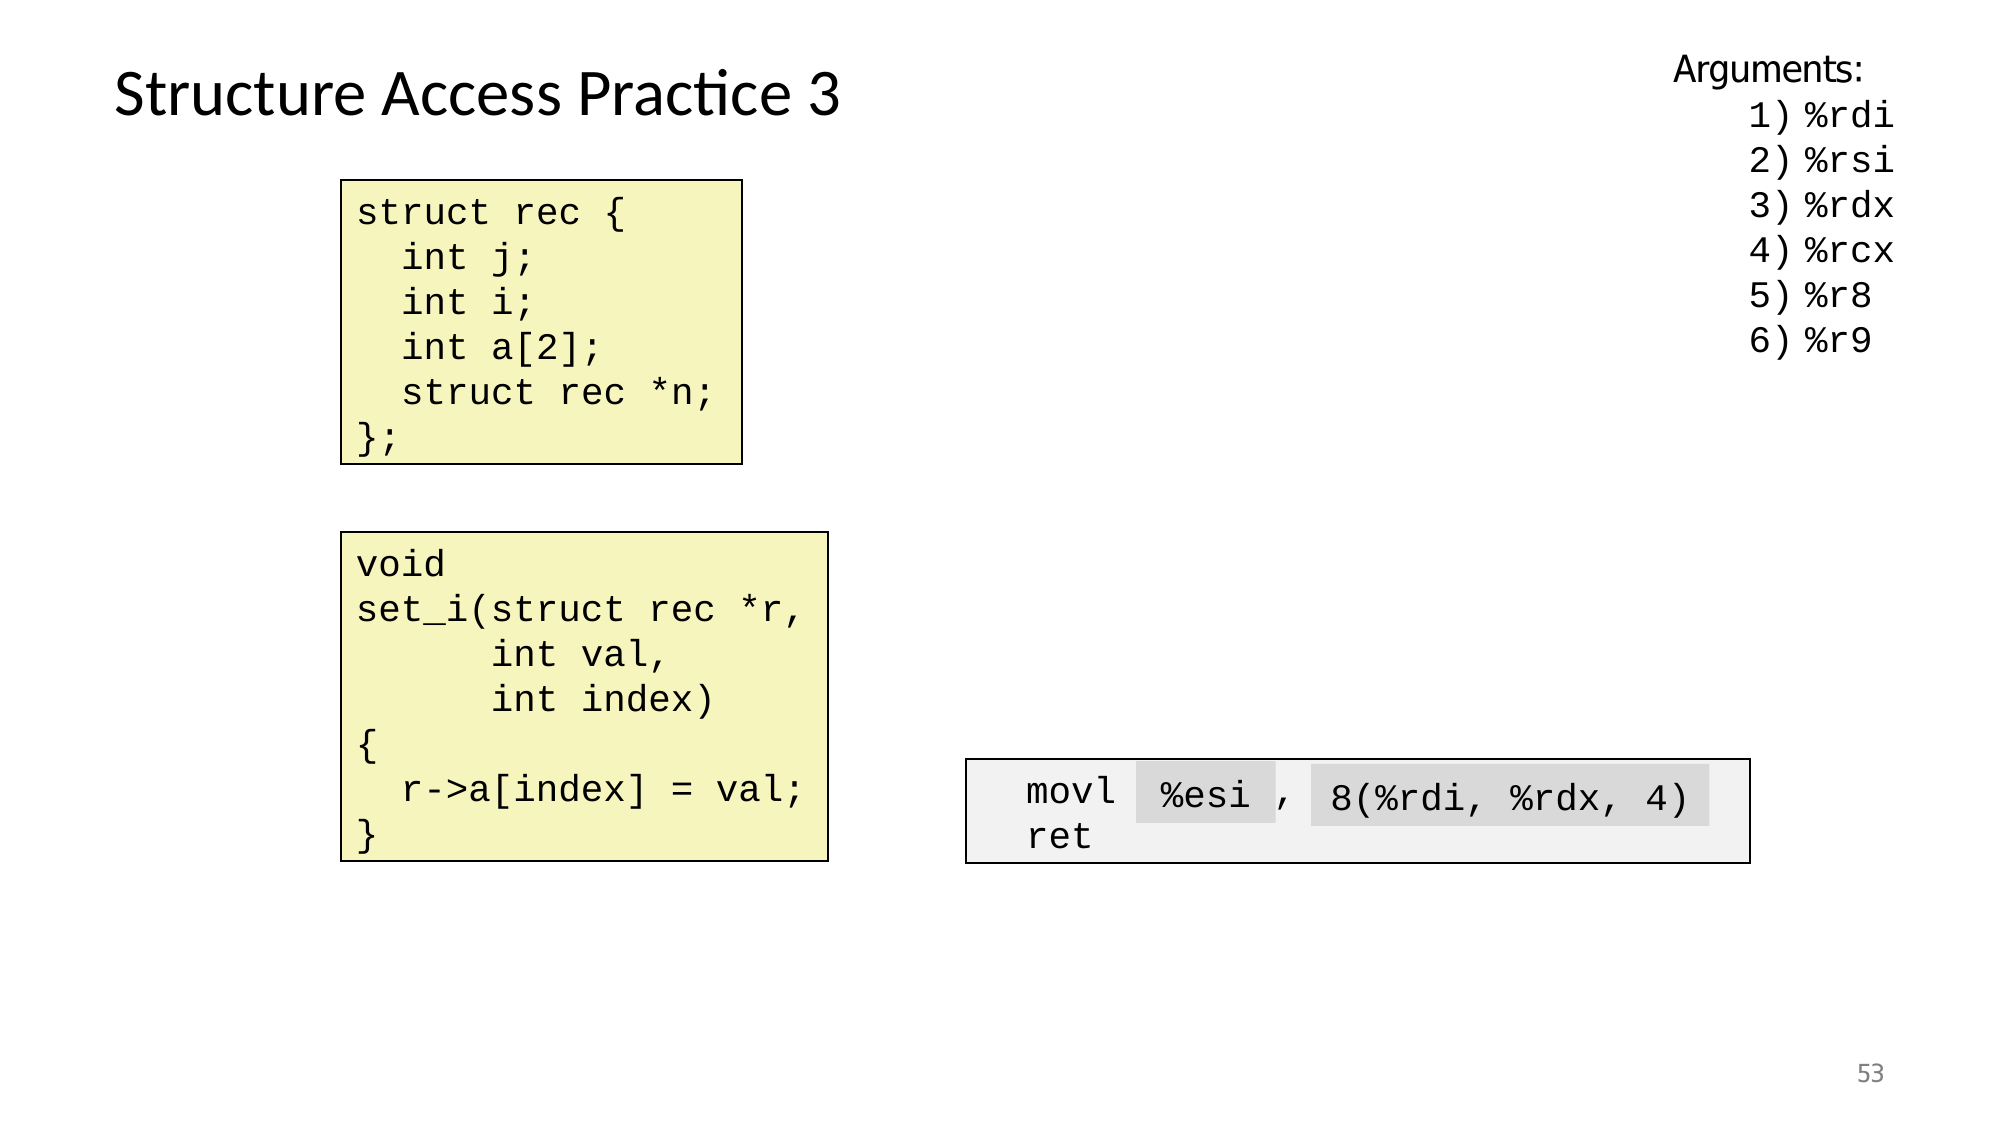

# Structure Access Practice 3
Arguments:
%rdi
%rsi
%rdx
%rcx
%r8
%r9
struct rec {
  int j;
  int i;
  int a[2];
  struct rec *n;
};
void
set_i(struct rec *r,
      int val,
      int index)
{
  r->a[index] = val;
}
  movl ______, _________________
  ret
%esi
8(%rdi, %rdx, 4)
53